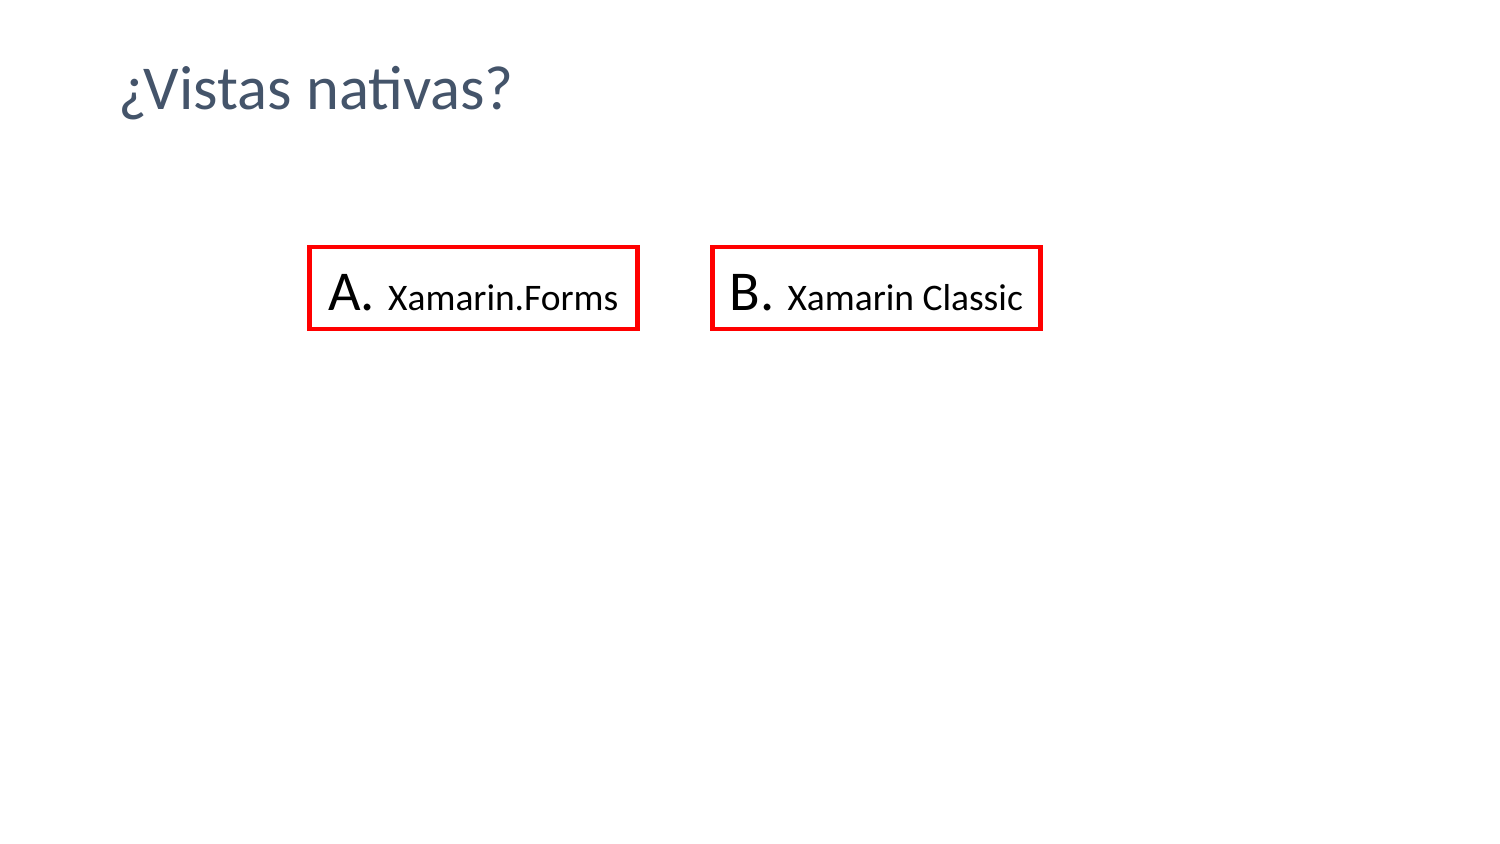

# ¿Vistas nativas?
A. Xamarin.Forms
B. Xamarin Classic